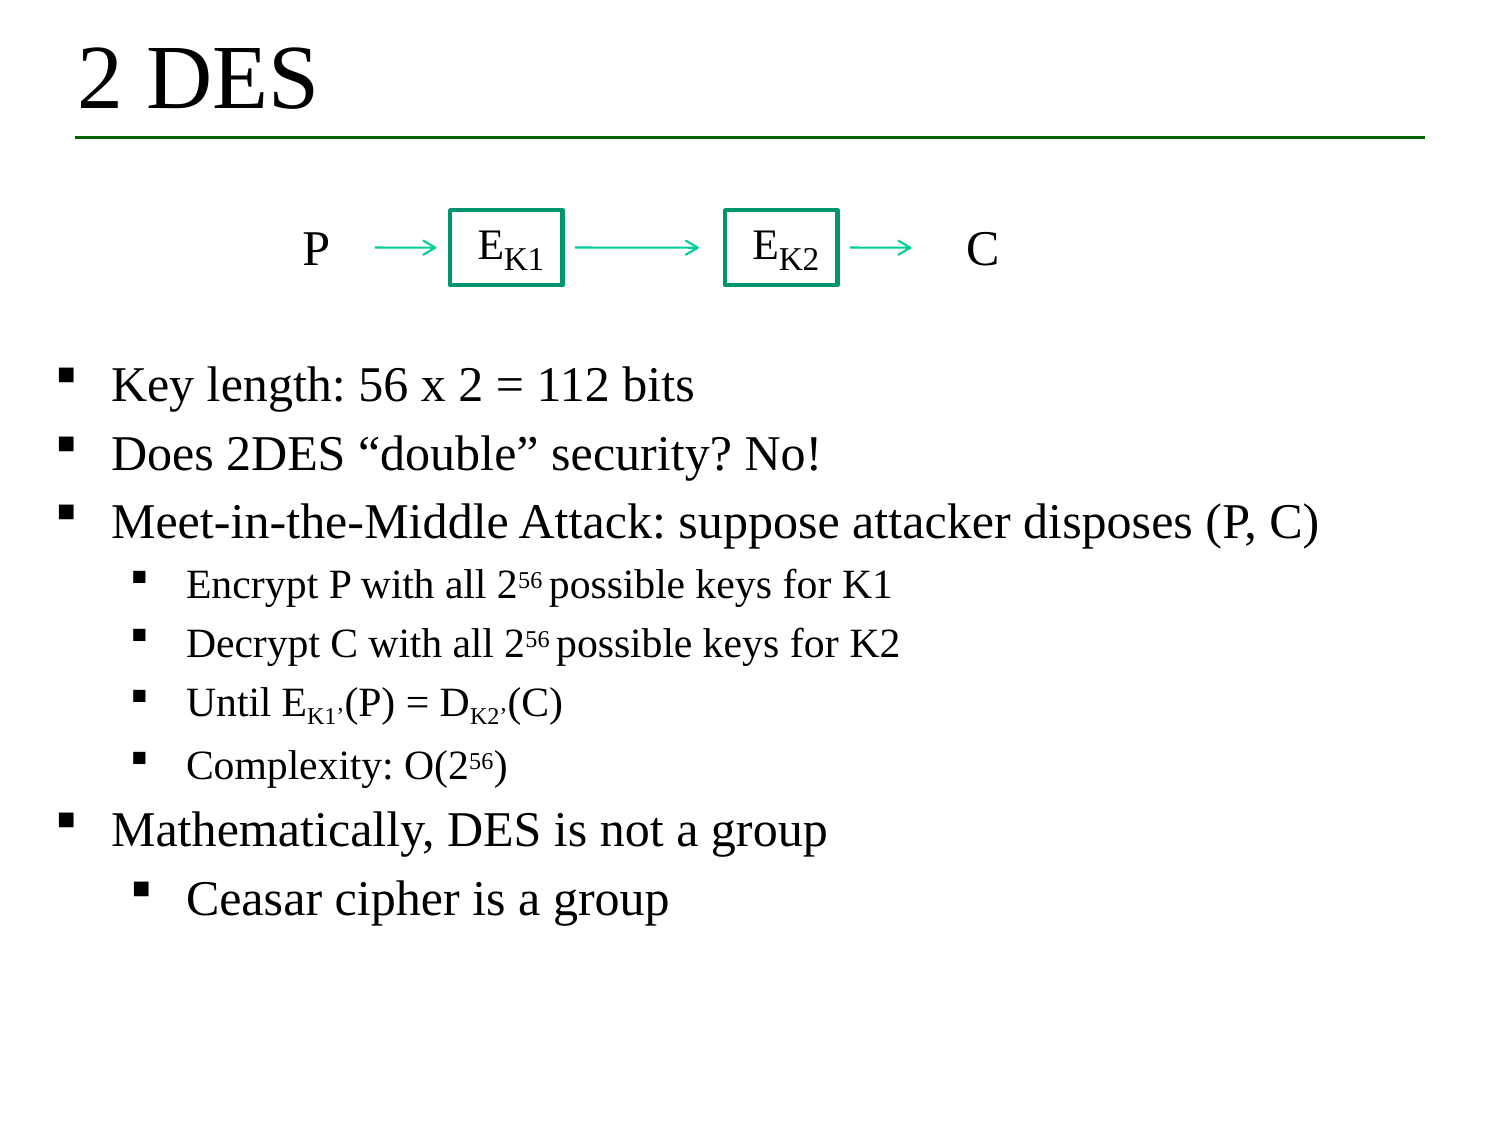

# 2 DES

EK1
EK2
P
C

Key length: 56 x 2 = 112 bits
Does 2DES “double” security? No!
Meet-in-the-Middle Attack: suppose attacker disposes (P, C)
Encrypt P with all 256 possible keys for K1
Decrypt C with all 256 possible keys for K2
Until EK1’(P) = DK2’(C)
Complexity: O(256)
Mathematically, DES is not a group
Ceasar cipher is a group
60